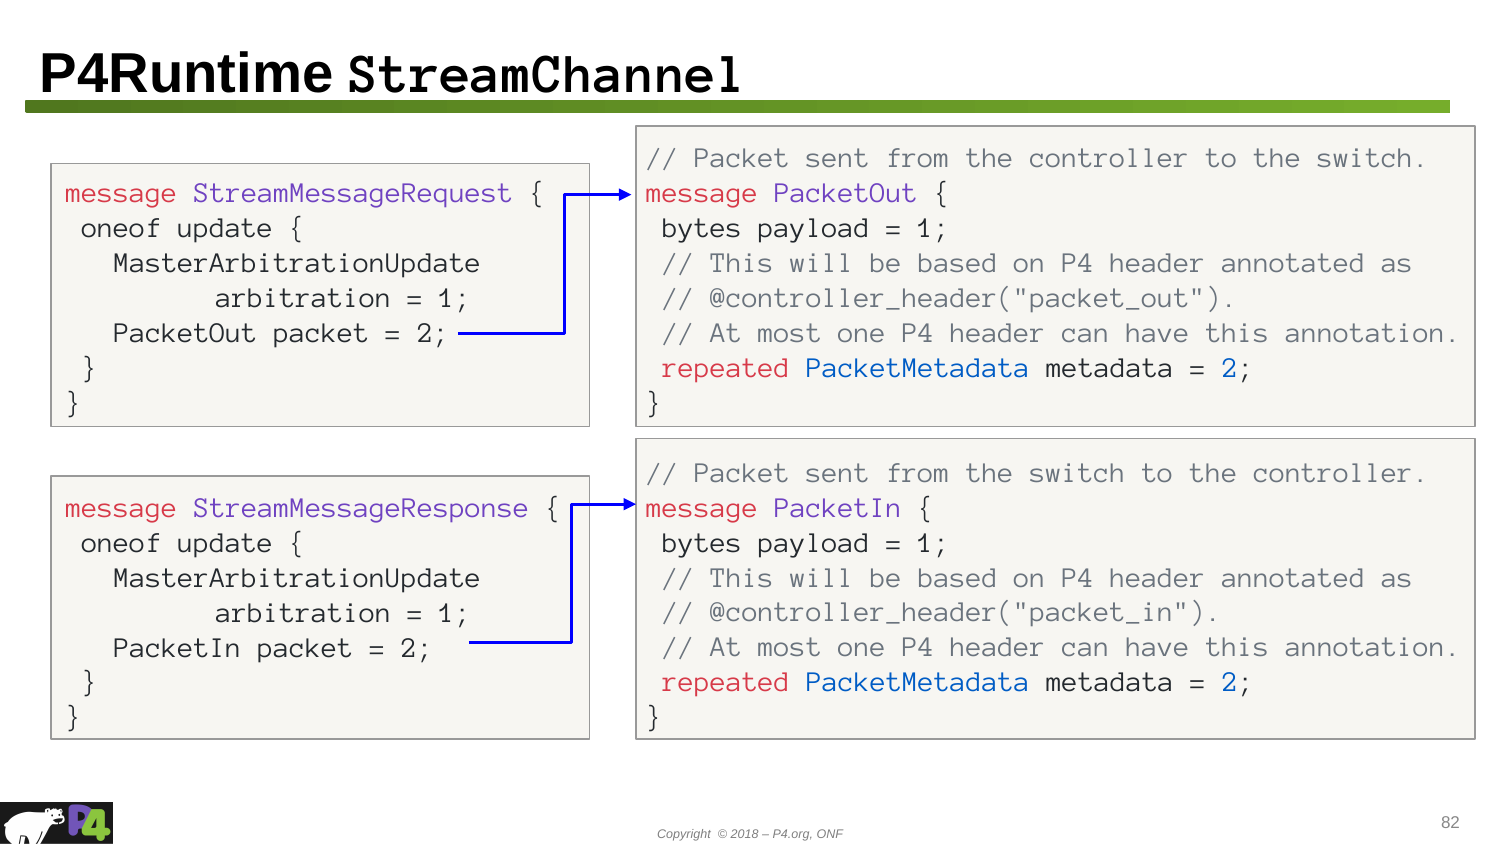

# P4Runtime StreamChannel

message StreamMessageRequest {
 oneof update {
   MasterArbitrationUpdate
arbitration = 1;
   PacketOut packet = 2;
 }
}

message StreamMessageResponse {
 oneof update {
   MasterArbitrationUpdate
arbitration = 1;
   PacketIn packet = 2;
 }
}

// Packet sent from the controller to the switch.
message PacketOut {
 bytes payload = 1;
 // This will be based on P4 header annotated as
 // @controller_header("packet_out").
 // At most one P4 header can have this annotation.
 repeated PacketMetadata metadata = 2;
}

// Packet sent from the switch to the controller.
message PacketIn {
 bytes payload = 1;
 // This will be based on P4 header annotated as
 // @controller_header("packet_in").
 // At most one P4 header can have this annotation.
 repeated PacketMetadata metadata = 2;
}

82